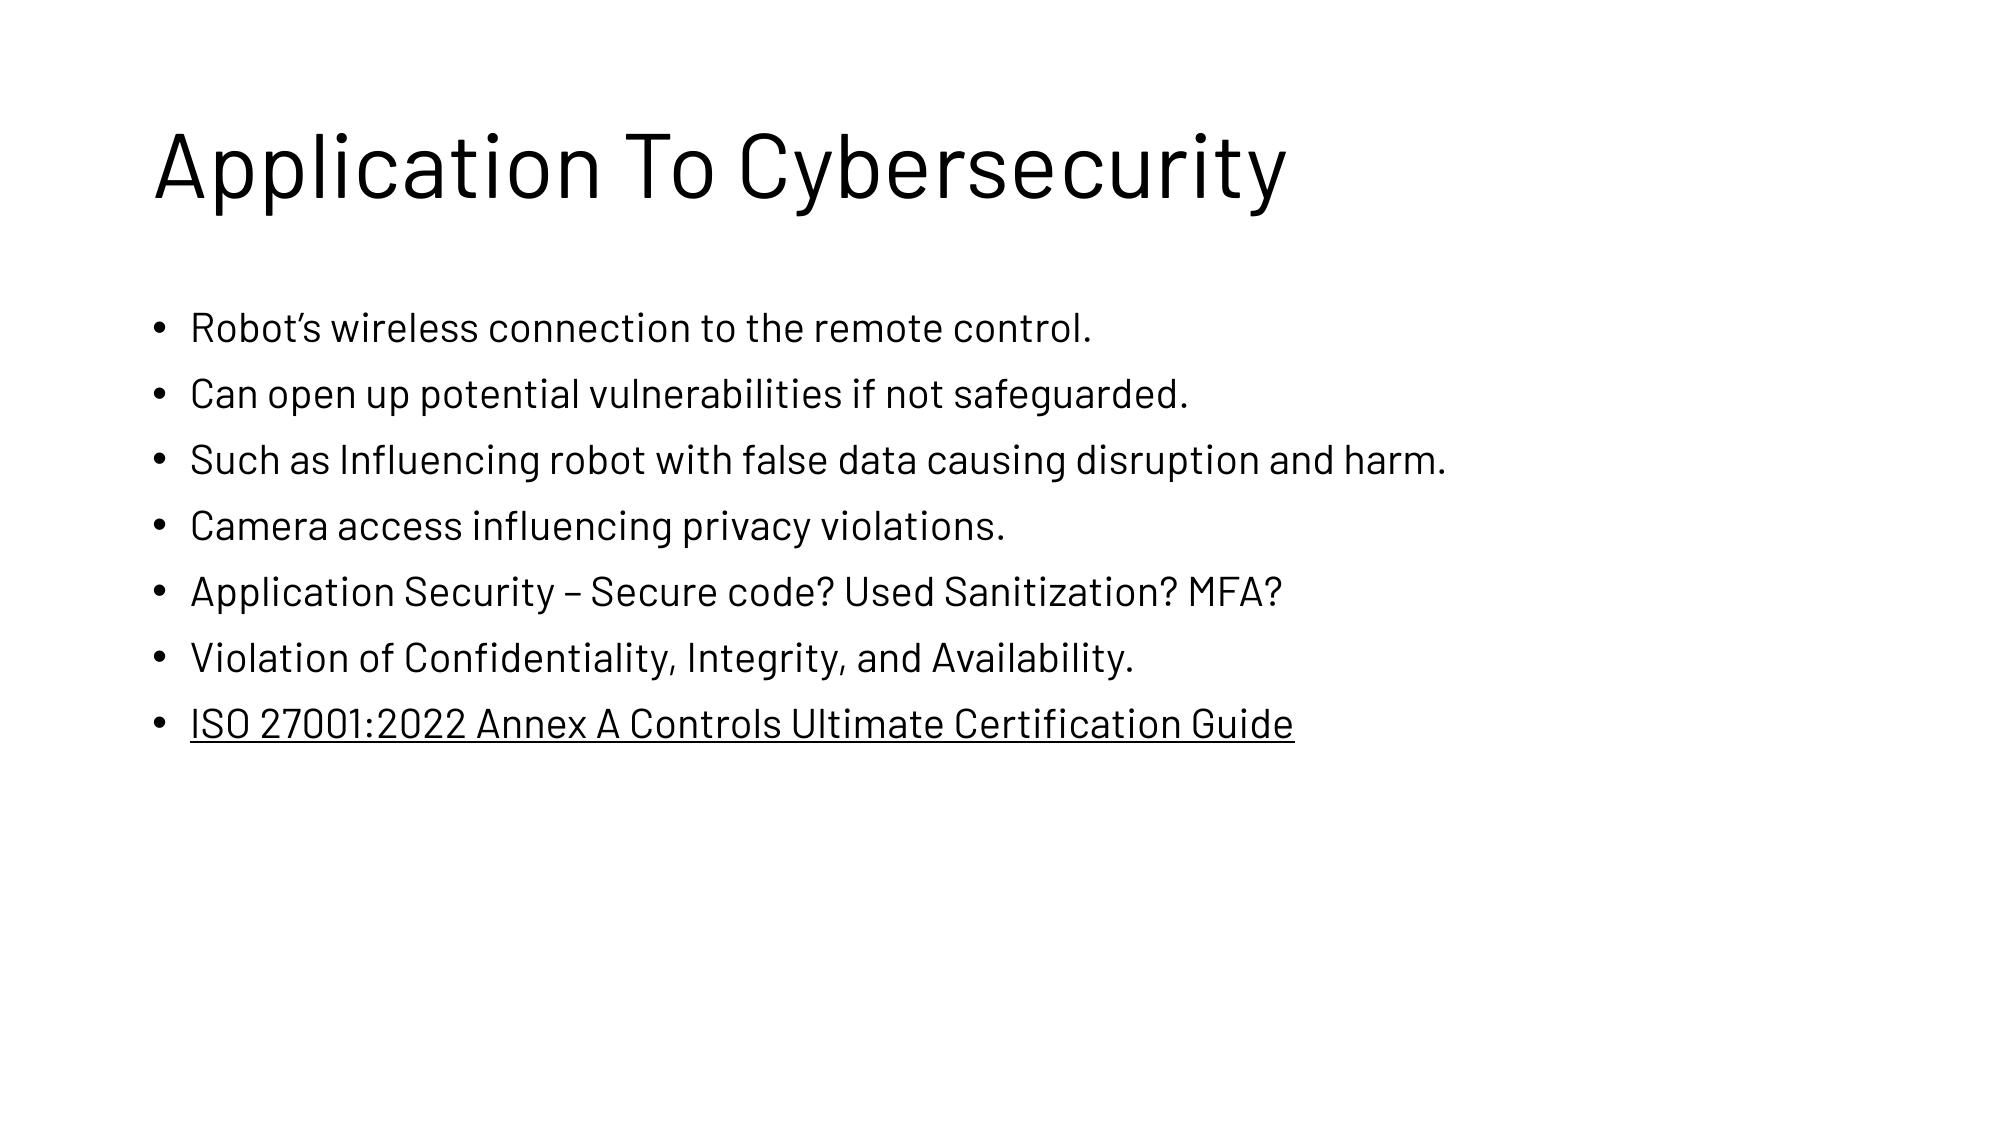

# Application To Cybersecurity
Robot’s wireless connection to the remote control.
Can open up potential vulnerabilities if not safeguarded.
Such as Influencing robot with false data causing disruption and harm.
Camera access influencing privacy violations.
Application Security – Secure code? Used Sanitization? MFA?
Violation of Confidentiality, Integrity, and Availability.
ISO 27001:2022 Annex A Controls Ultimate Certification Guide